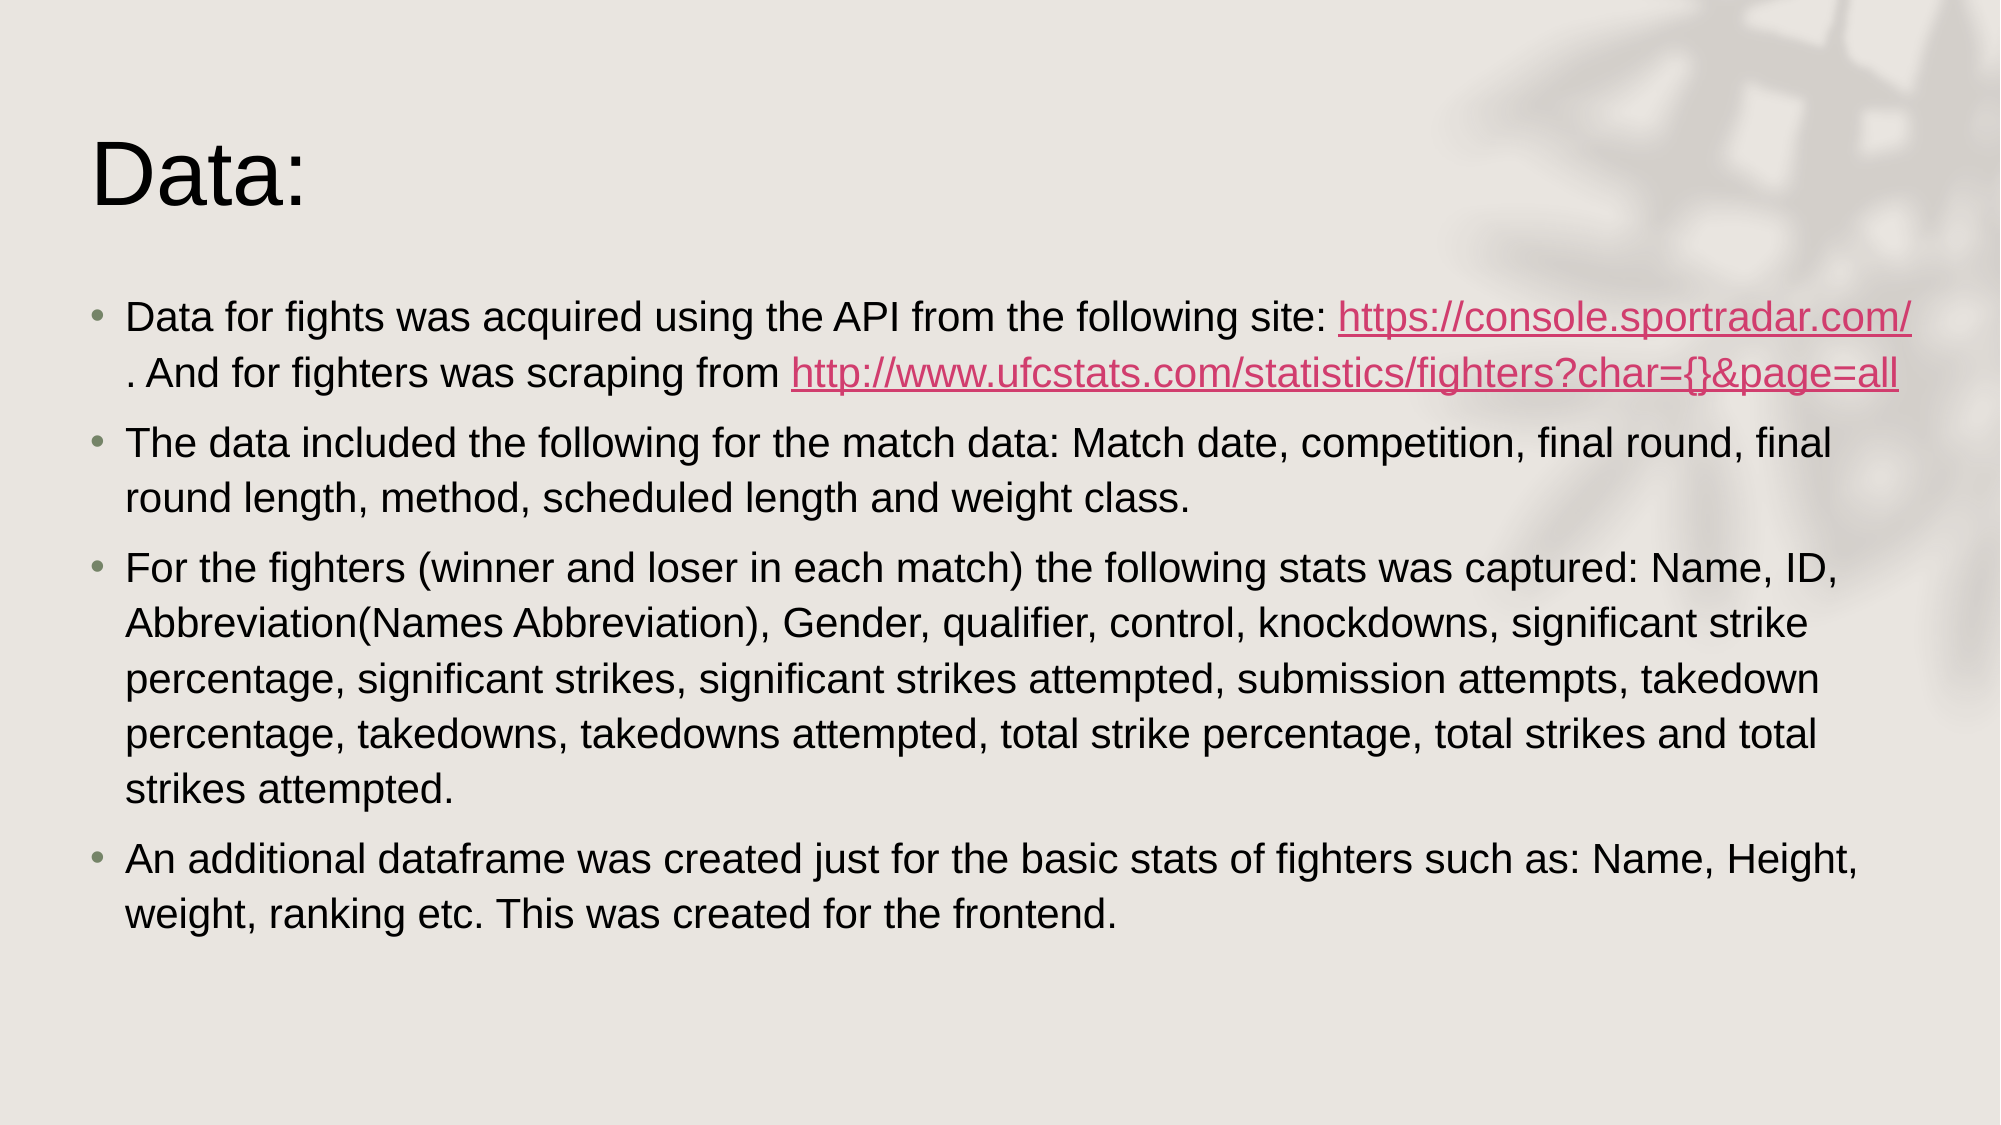

# Data:
Data for fights was acquired using the API from the following site: https://console.sportradar.com/. And for fighters was scraping from http://www.ufcstats.com/statistics/fighters?char={}&page=all
The data included the following for the match data: Match date, competition, final round, final round length, method, scheduled length and weight class.
For the fighters (winner and loser in each match) the following stats was captured: Name, ID, Abbreviation(Names Abbreviation), Gender, qualifier, control, knockdowns, significant strike percentage, significant strikes, significant strikes attempted, submission attempts, takedown percentage, takedowns, takedowns attempted, total strike percentage, total strikes and total strikes attempted.
An additional dataframe was created just for the basic stats of fighters such as: Name, Height, weight, ranking etc. This was created for the frontend.